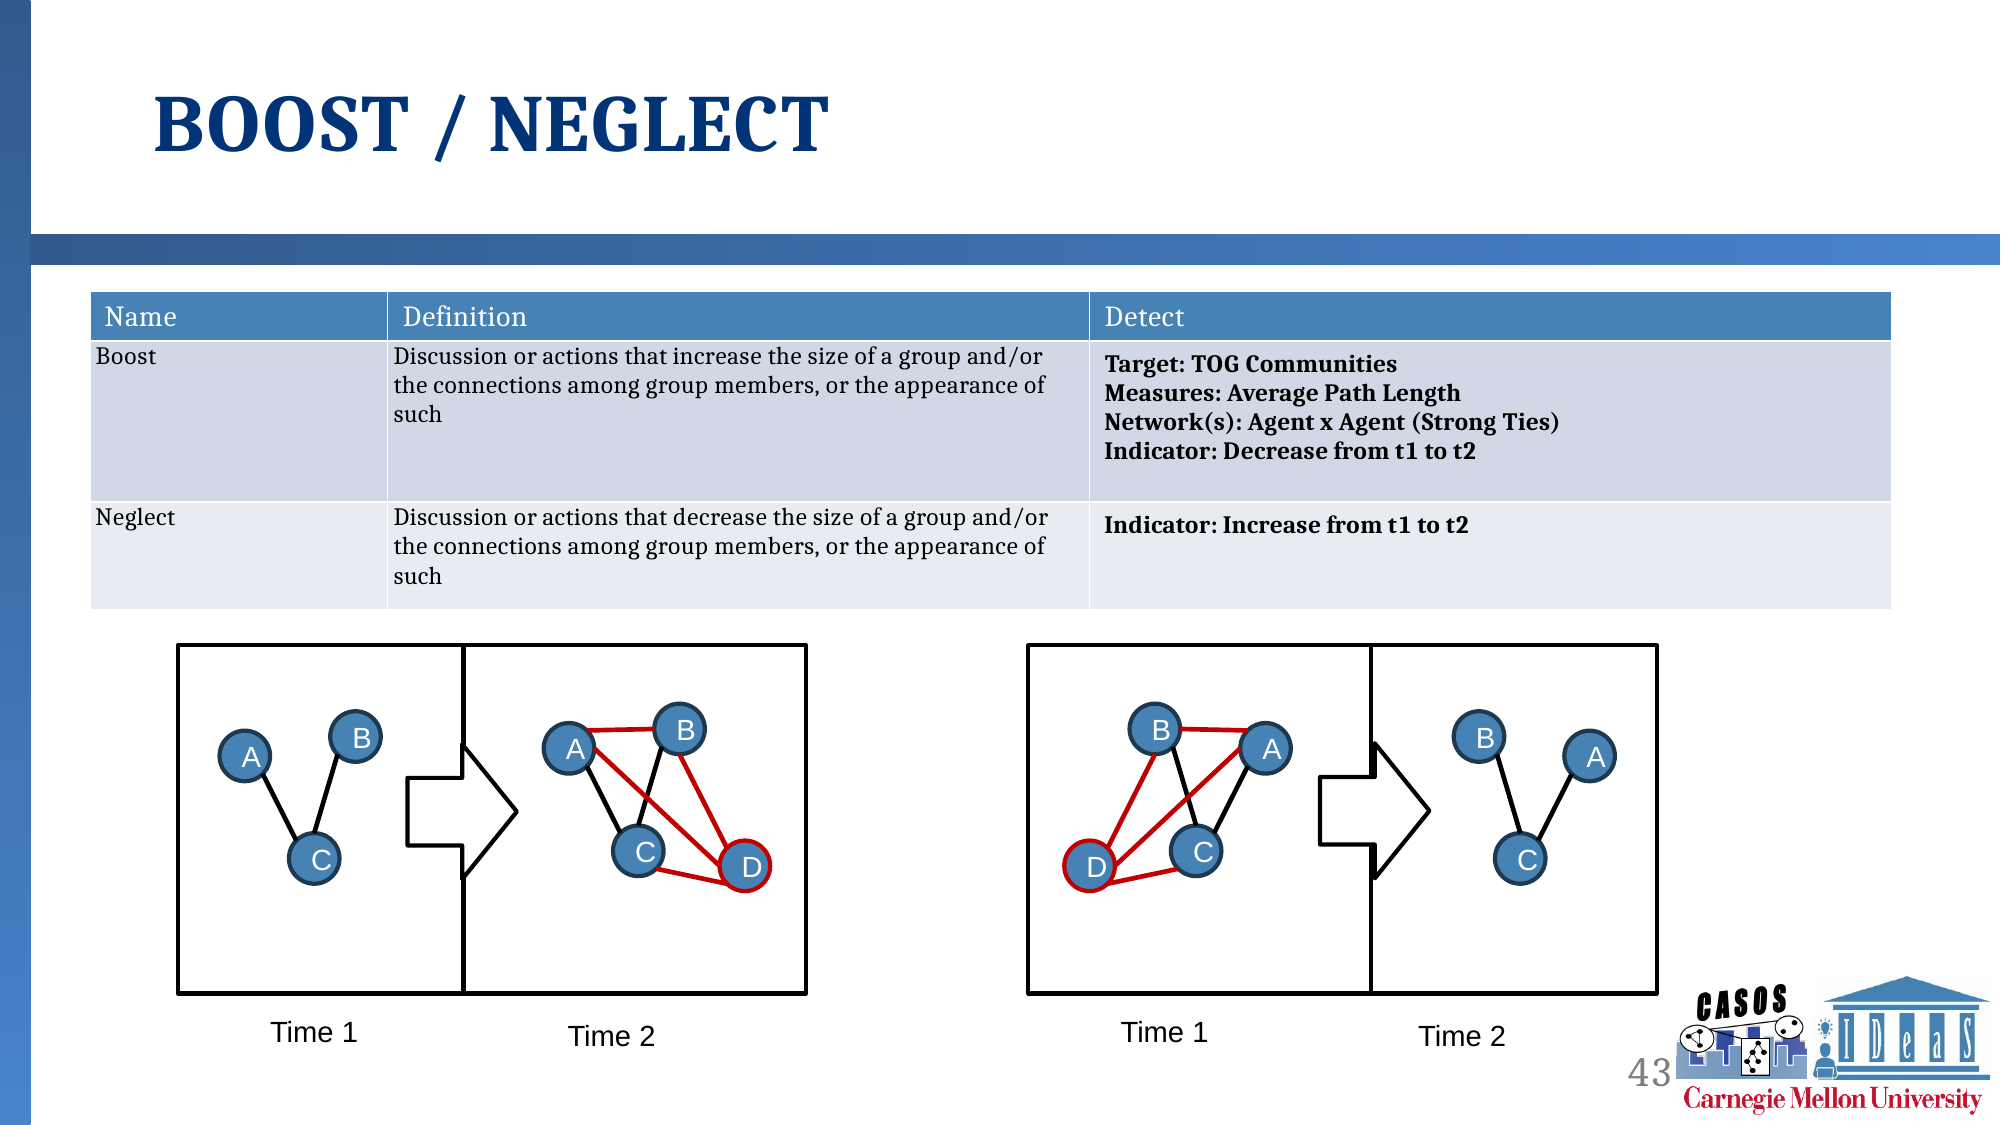

# BOOST / NEGLECT
| Name | Definition | Detect |
| --- | --- | --- |
| Boost | Discussion or actions that increase the size of a group and/or the connections among group members, or the appearance of such | Target: TOG Communities Measures: Average Path Length Network(s): Agent x Agent (Strong Ties) Indicator: Decrease from t1 to t2 |
| Neglect | Discussion or actions that decrease the size of a group and/or the connections among group members, or the appearance of such | Indicator: Increase from t1 to t2 |

B
B
A
A
C
C
D
B
B
A
A

C
C
D
Time 1
Time 1
Time 2
Time 2
43